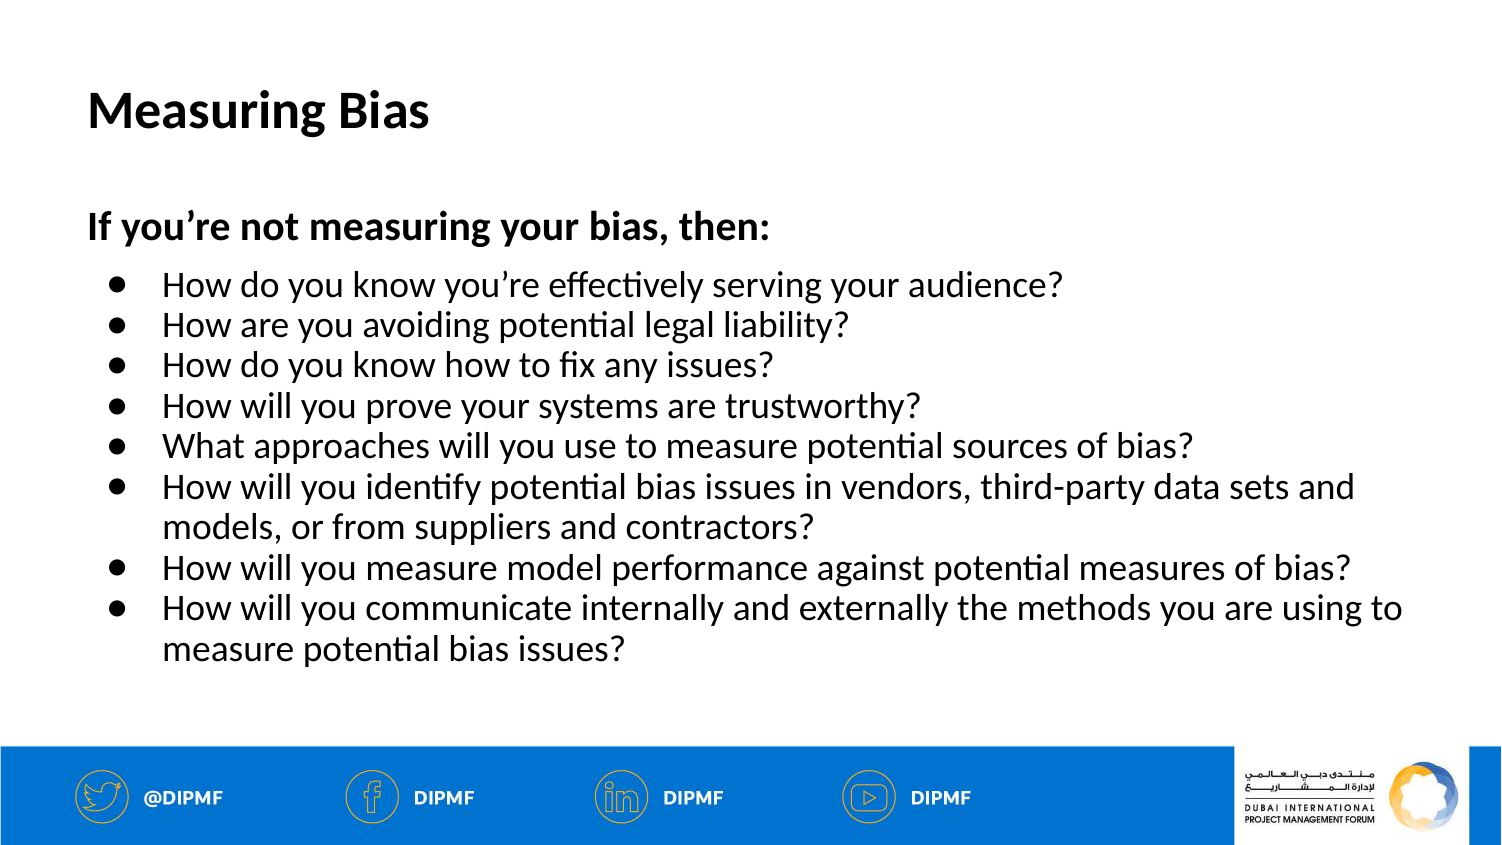

# Measuring Bias
If you’re not measuring your bias, then:
How do you know you’re effectively serving your audience?
How are you avoiding potential legal liability?
How do you know how to fix any issues?
How will you prove your systems are trustworthy?
What approaches will you use to measure potential sources of bias?
How will you identify potential bias issues in vendors, third-party data sets and models, or from suppliers and contractors?
How will you measure model performance against potential measures of bias?
How will you communicate internally and externally the methods you are using to measure potential bias issues?